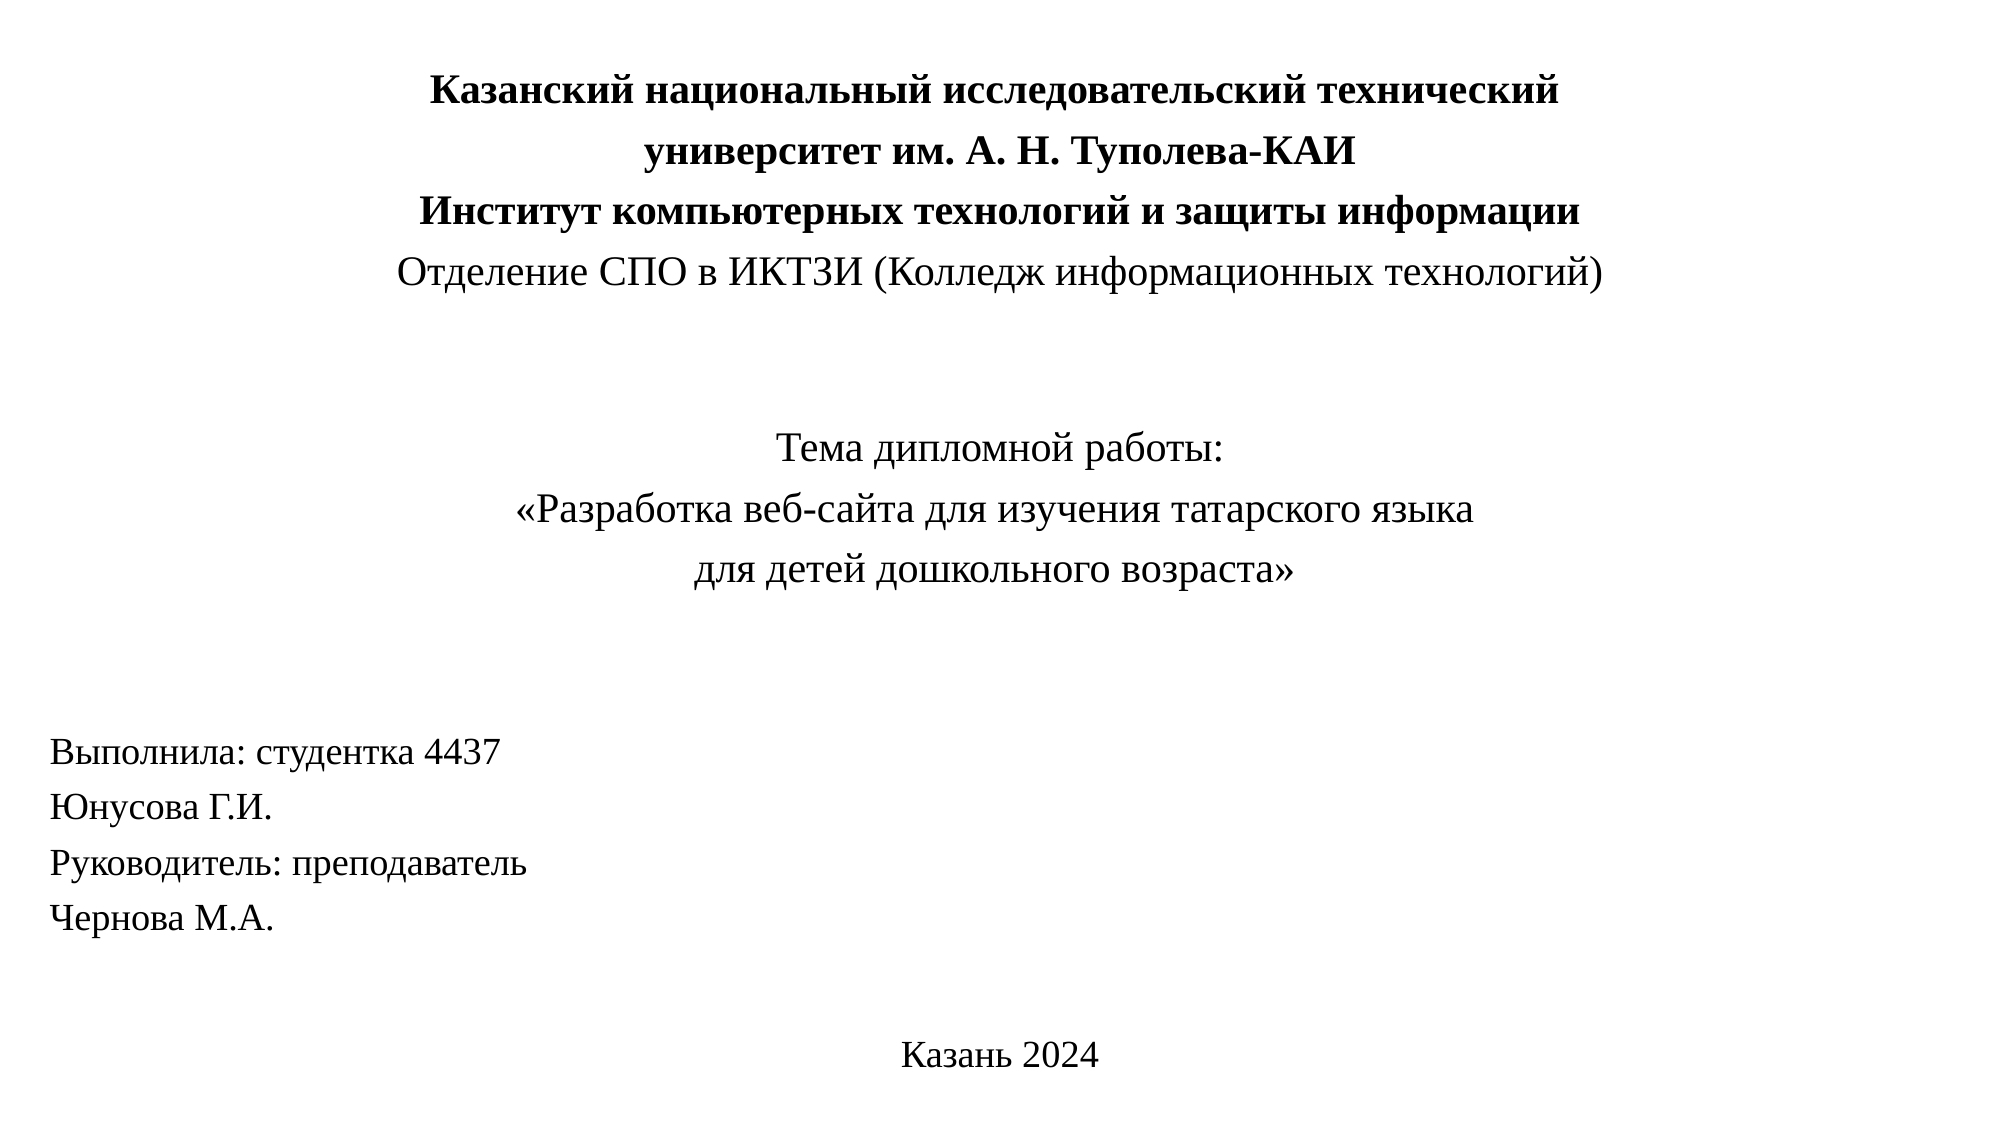

Казанский национальный исследовательский технический
университет им. А. Н. Туполева-КАИ
Институт компьютерных технологий и защиты информации
Отделение СПО в ИКТЗИ (Колледж информационных технологий)

Тема дипломной работы:
«Разработка веб-сайта для изучения татарского языка
для детей дошкольного возраста»

									Выполнила: студентка 4437
									Юнусова Г.И.
									Руководитель: преподаватель
									Чернова М.А.

Казань 2024